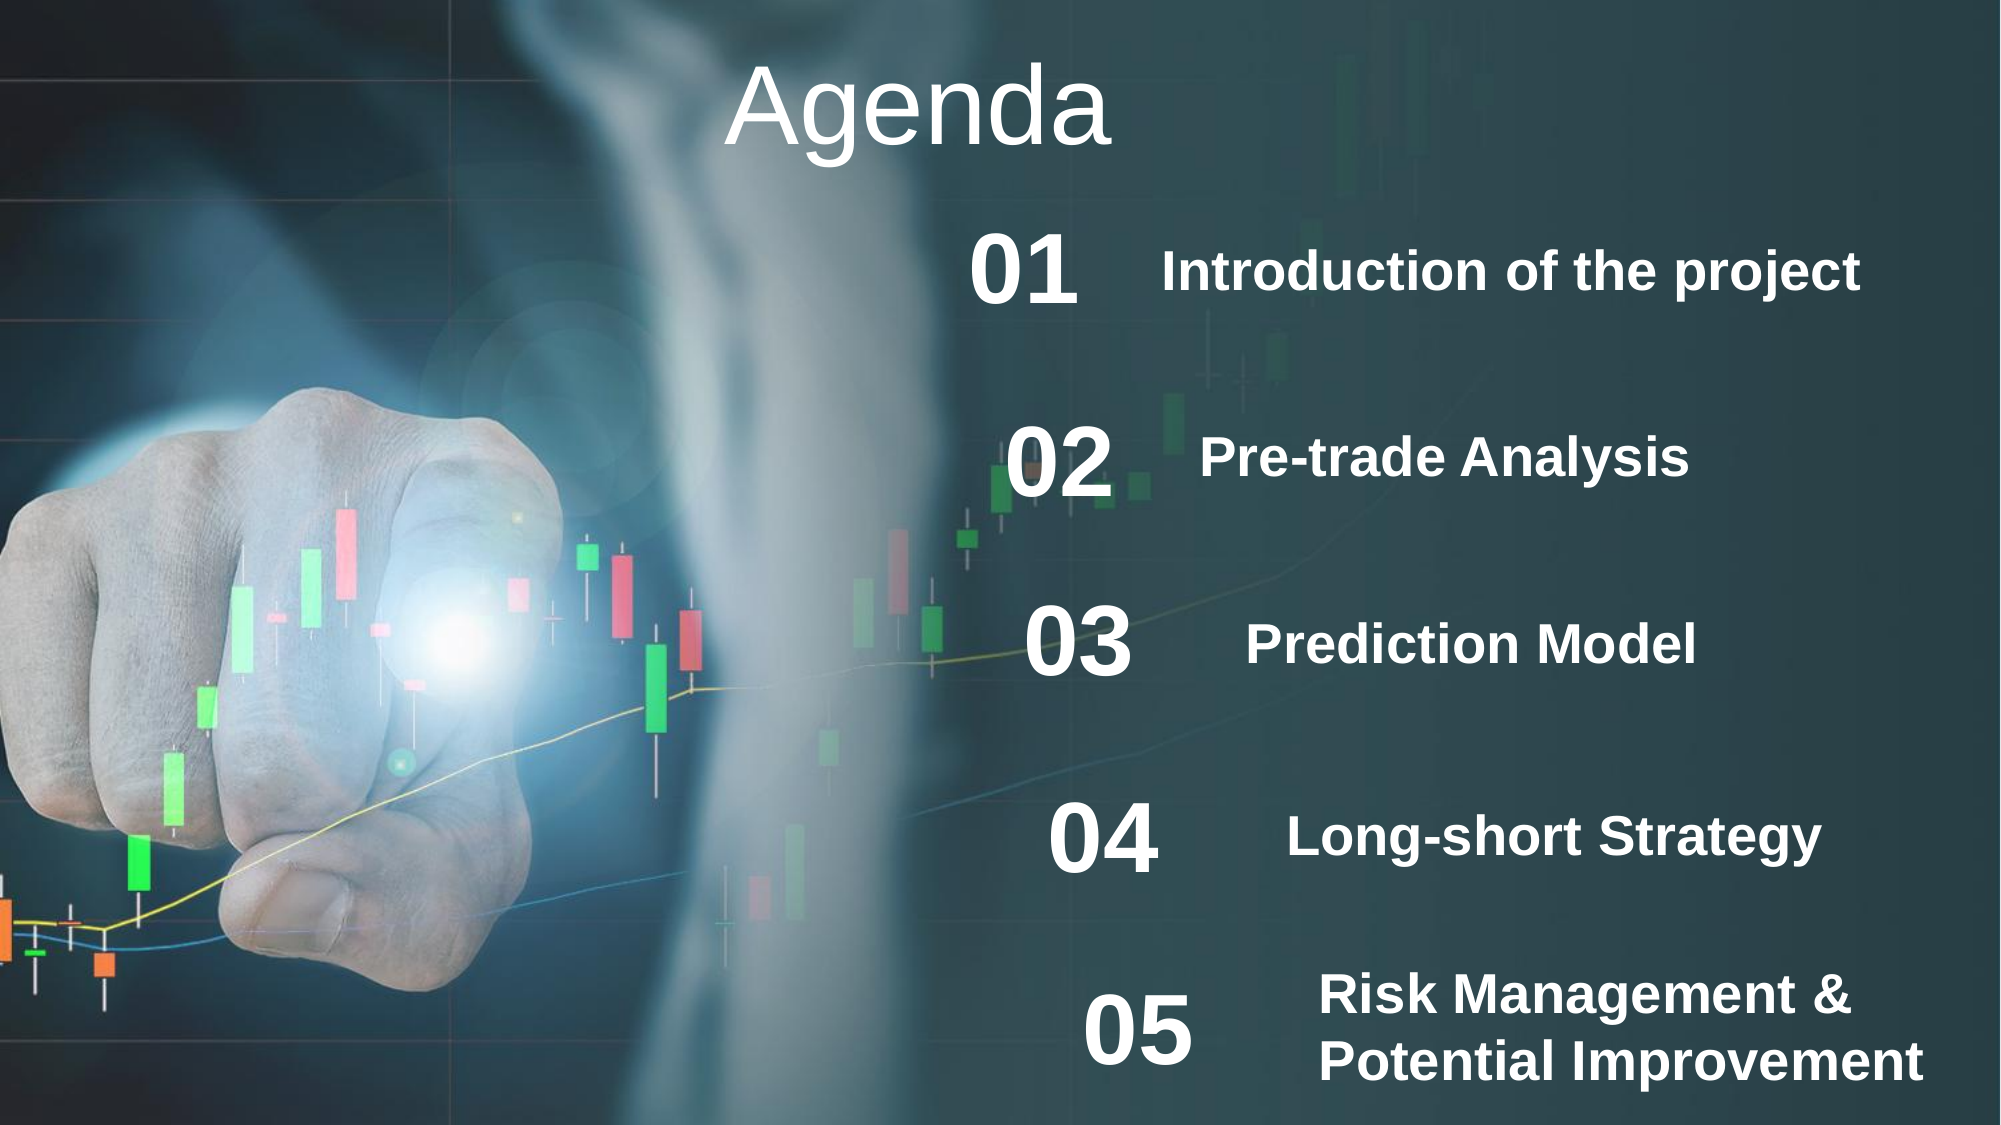

Agenda
01
 Introduction of the project
02
Pre-trade Analysis
03
Prediction Model
04
Long-short Strategy
Risk Management & Potential Improvement
05